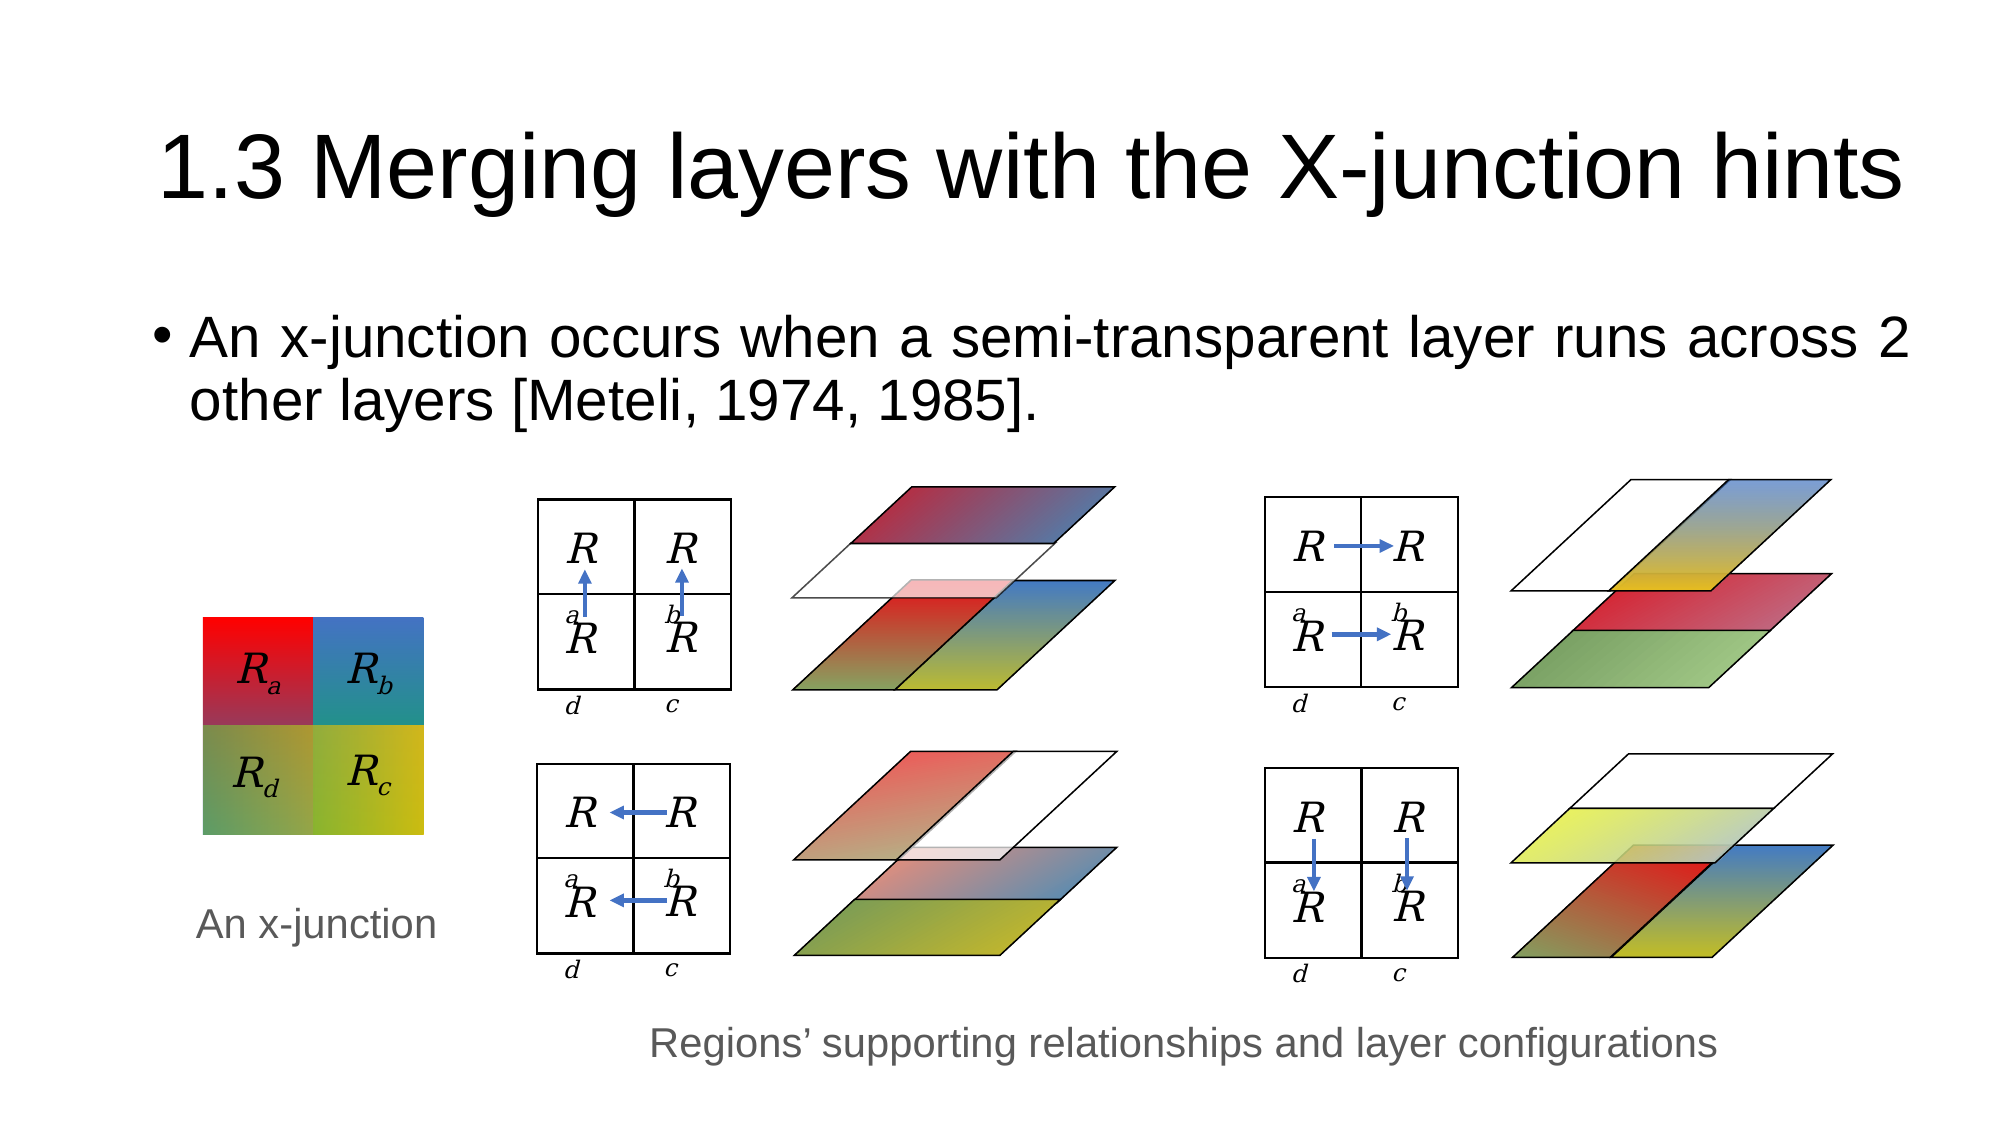

# 1.3 Merging layers with the X-junction hints
An x-junction occurs when a semi-transparent layer runs across 2 other layers [Meteli, 1974, 1985].

Ra
Rb

Rc
Rd

Ra
Rb

Rc
Rd

Ra
Rb

Rc
Rd

Ra
Rb

Rc
Rd

Ra
Rb

Rc
Rd
An x-junction
Regions’ supporting relationships and layer configurations